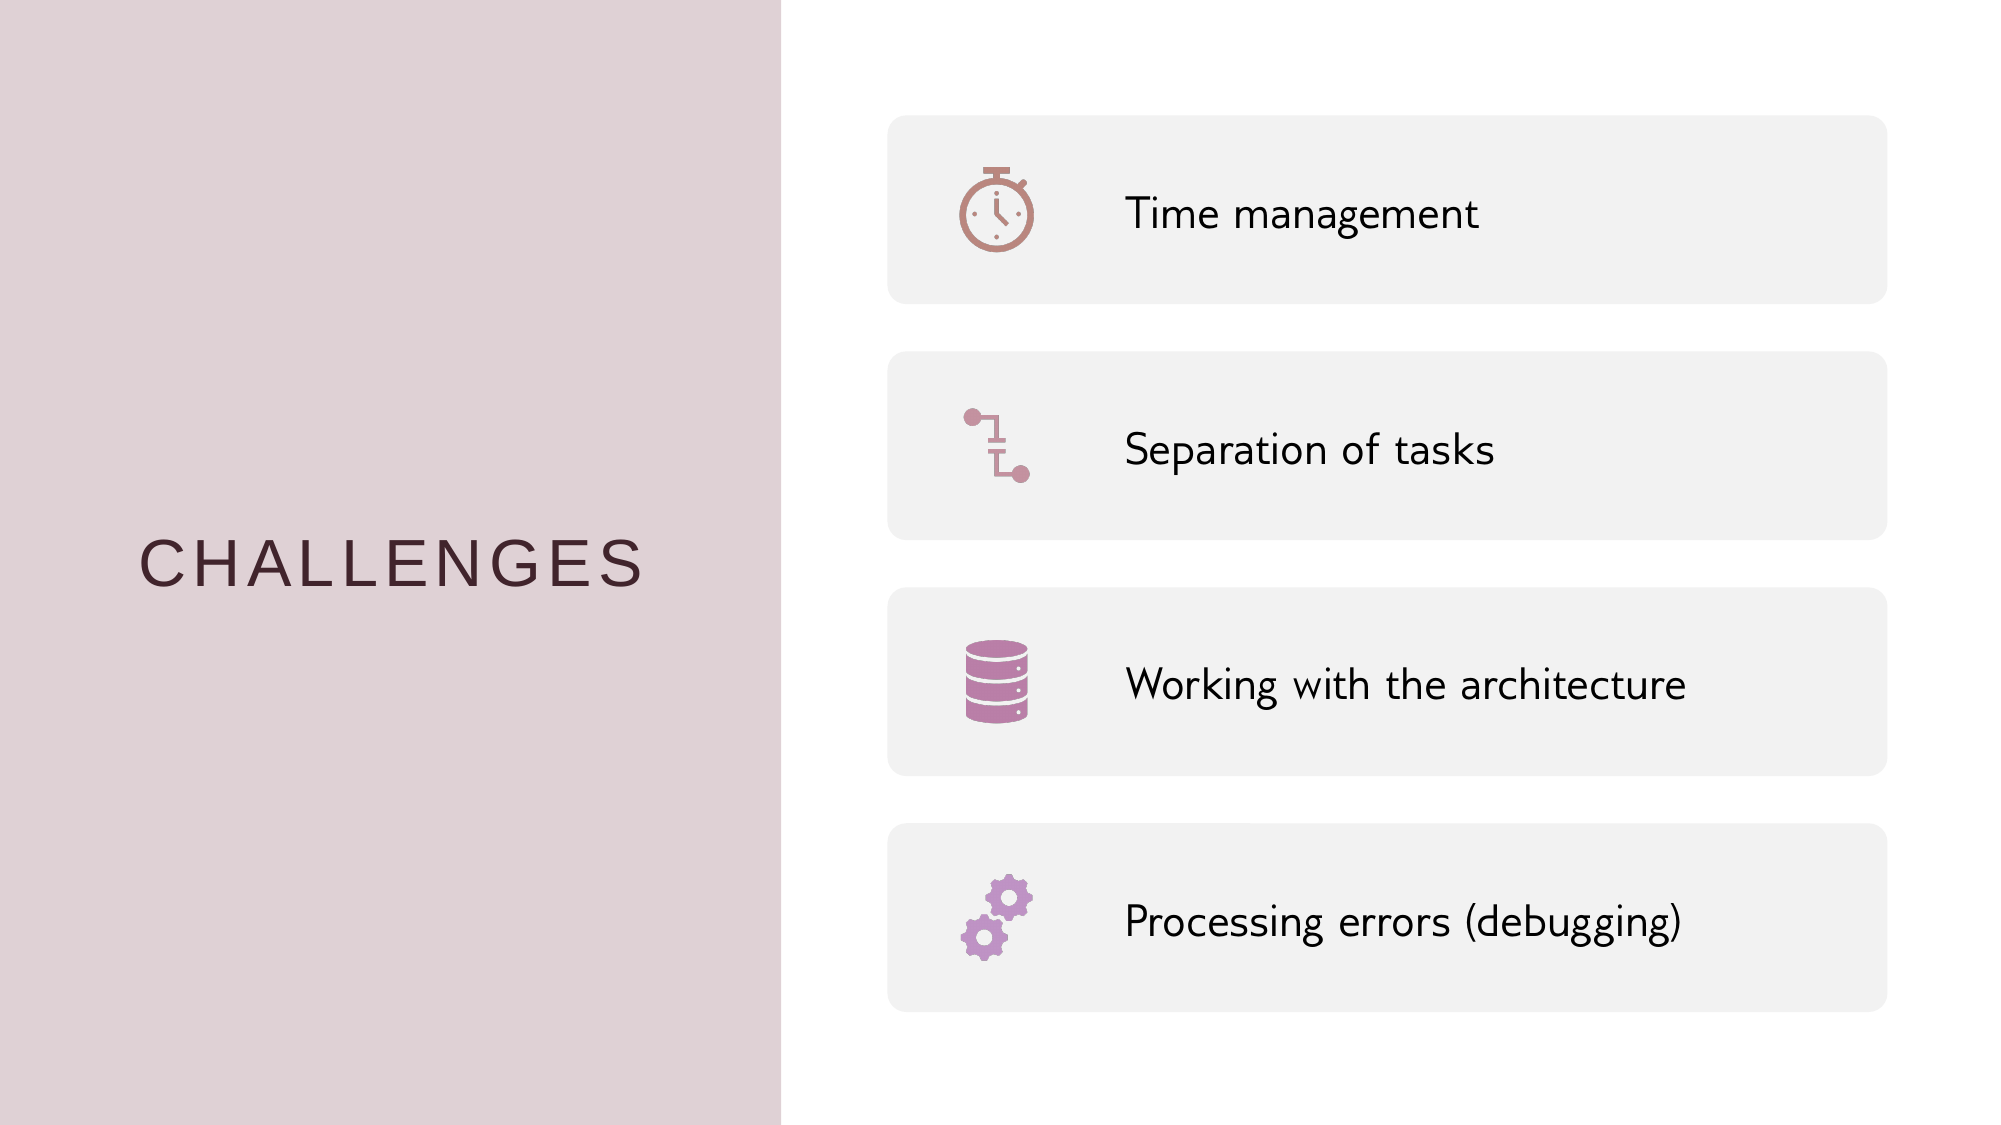

# Challenges
Time management
Separation of tasks
Working with the architecture
Processing errors (debugging)